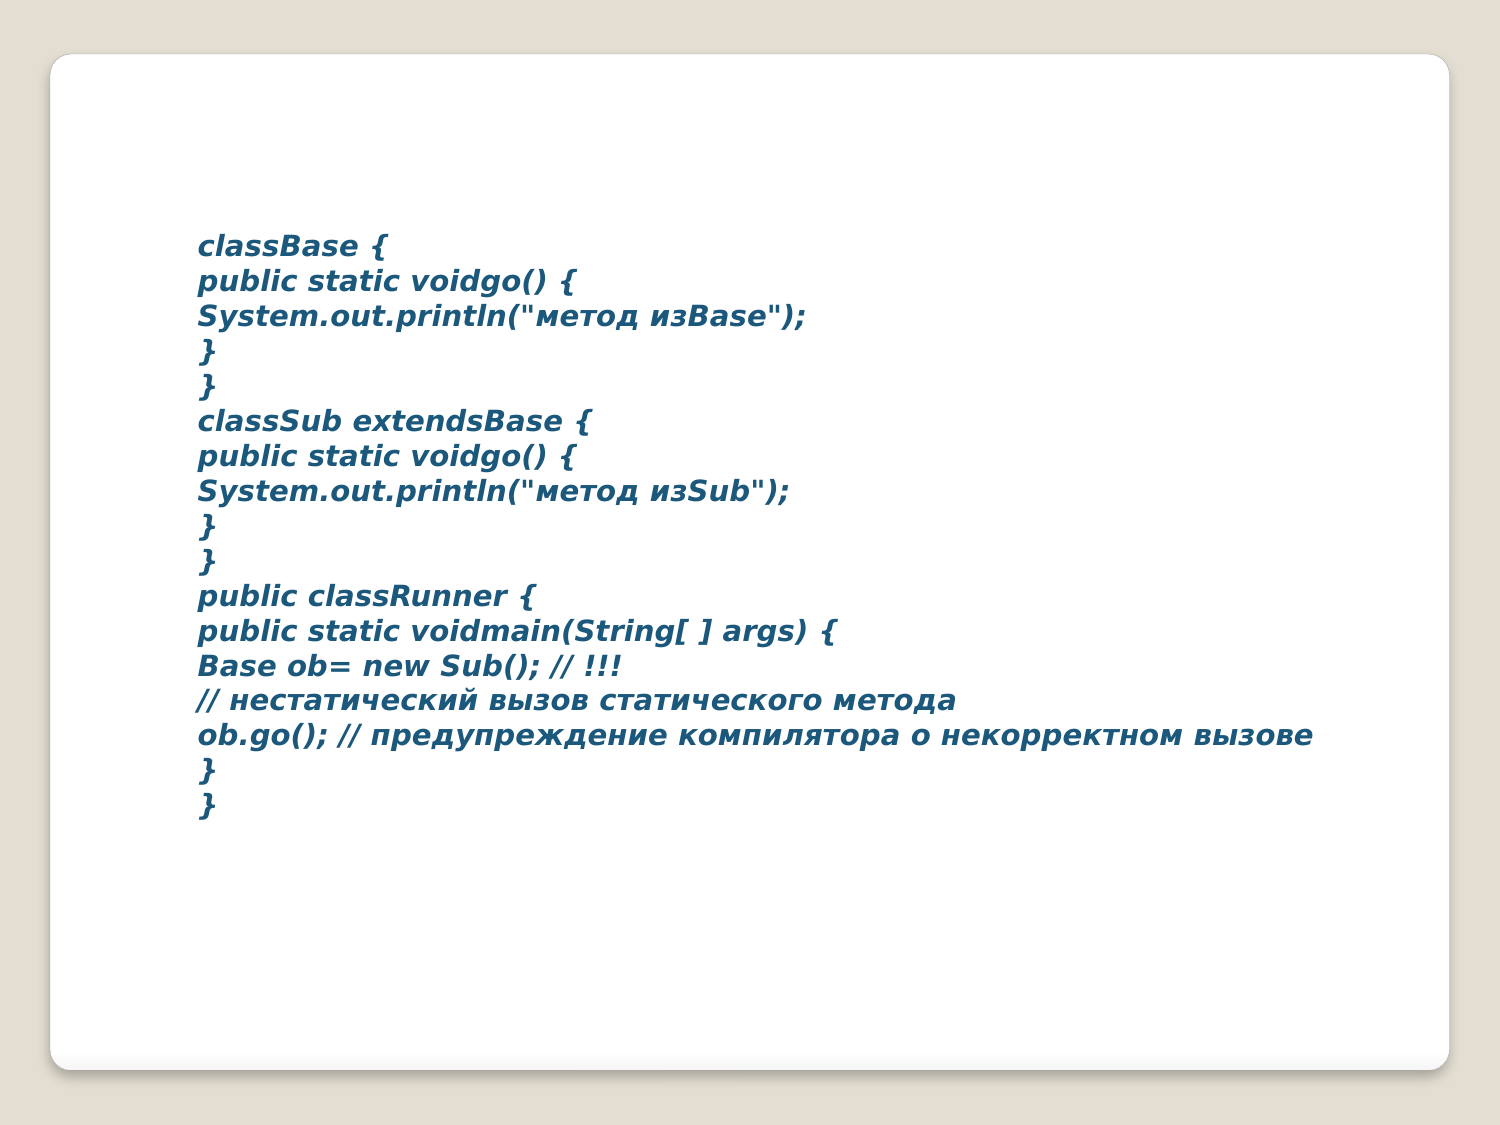

classBase {
public static voidgo() {
System.out.println("метод изBase");
}
}
classSub extendsBase {
public static voidgo() {
System.out.println("метод изSub");
}
}
public classRunner {
public static voidmain(String[ ] args) {
Base ob= new Sub(); // !!!
// нестатический вызов статического метода
ob.go(); // предупреждение компилятора о некорректном вызове
}
}